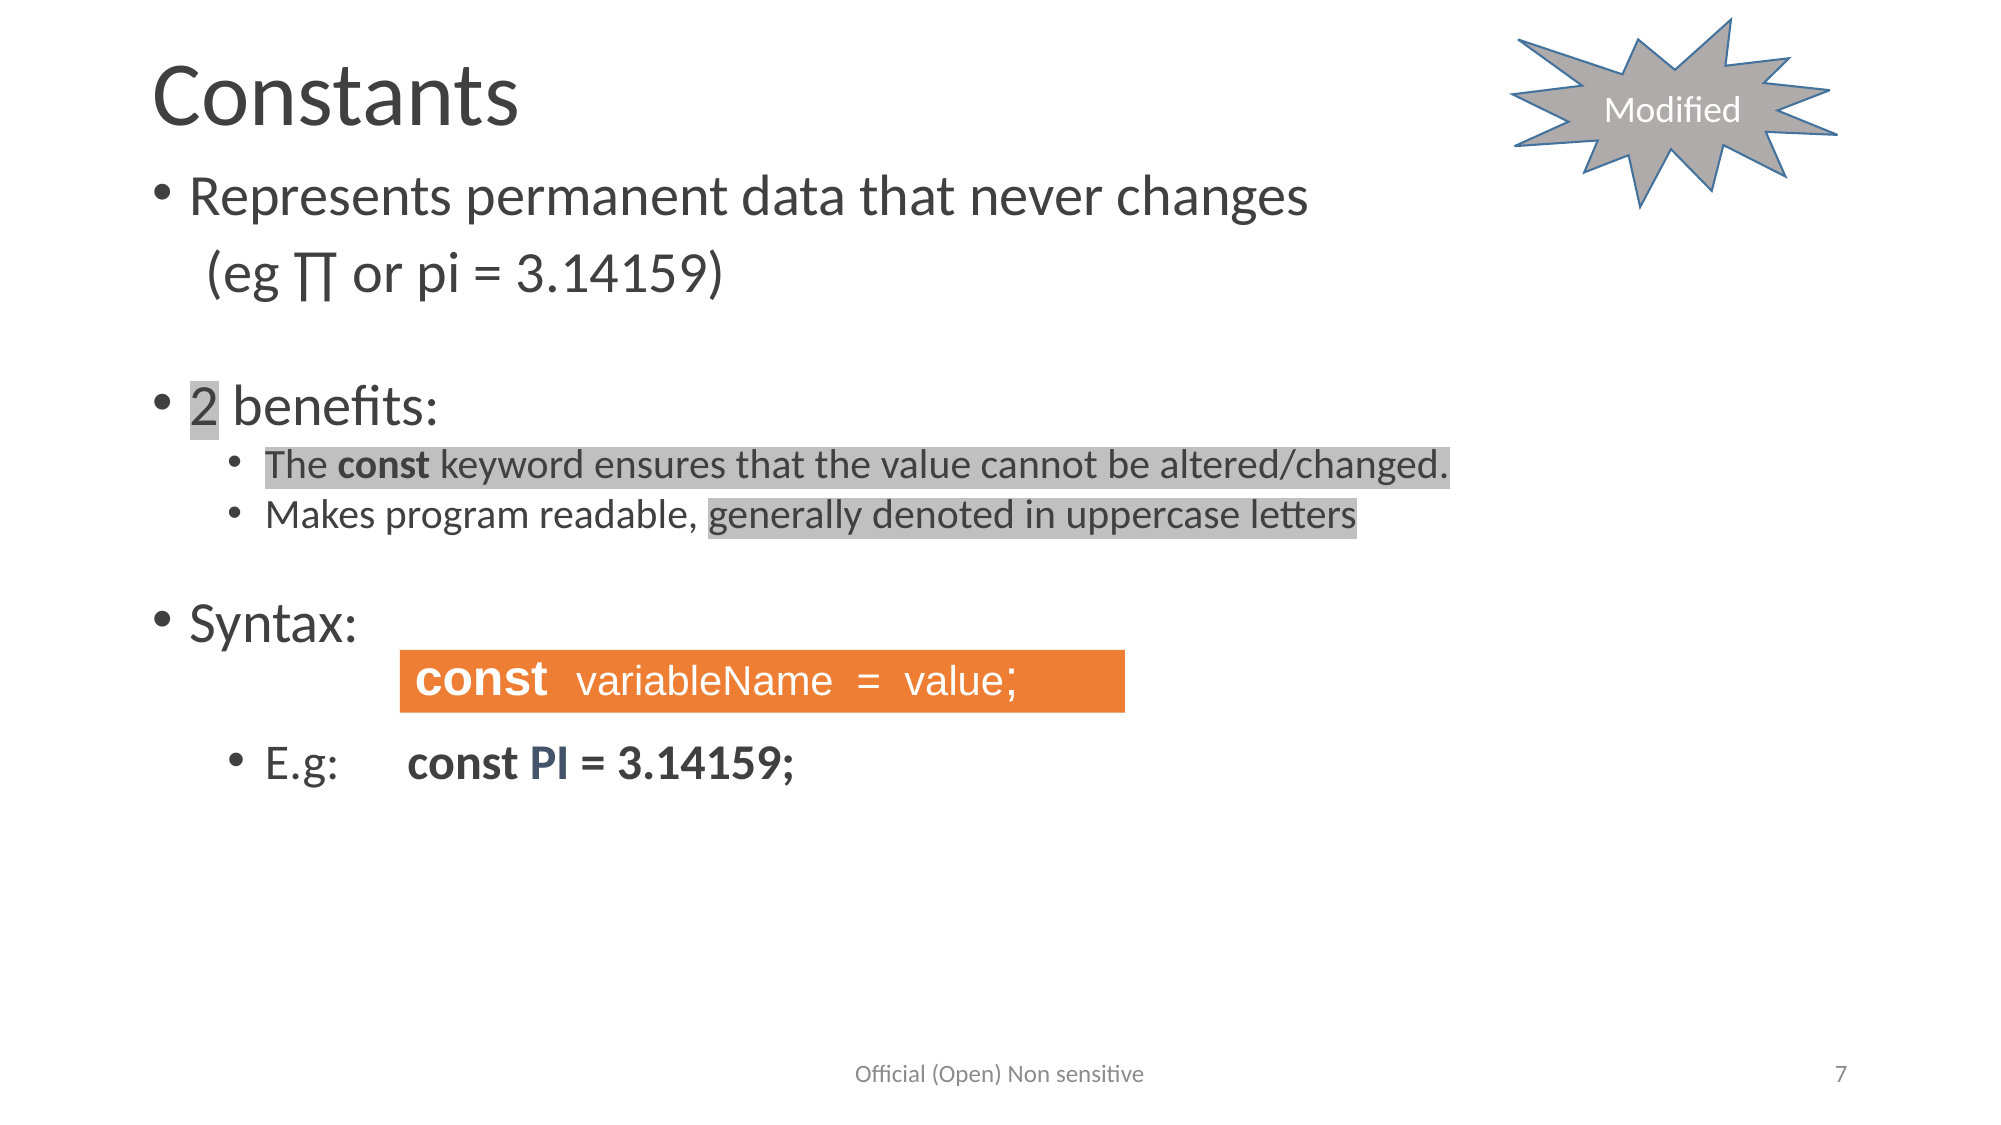

# Constants
Modified
Represents permanent data that never changes
    (eg ∏ or pi = 3.14159)
2 benefits:
The const keyword ensures that the value cannot be altered/changed.
Makes program readable, generally denoted in uppercase letters
Syntax:

E.g:      const PI = 3.14159;

const  variableName  =  value;
Official (Open) Non sensitive
7